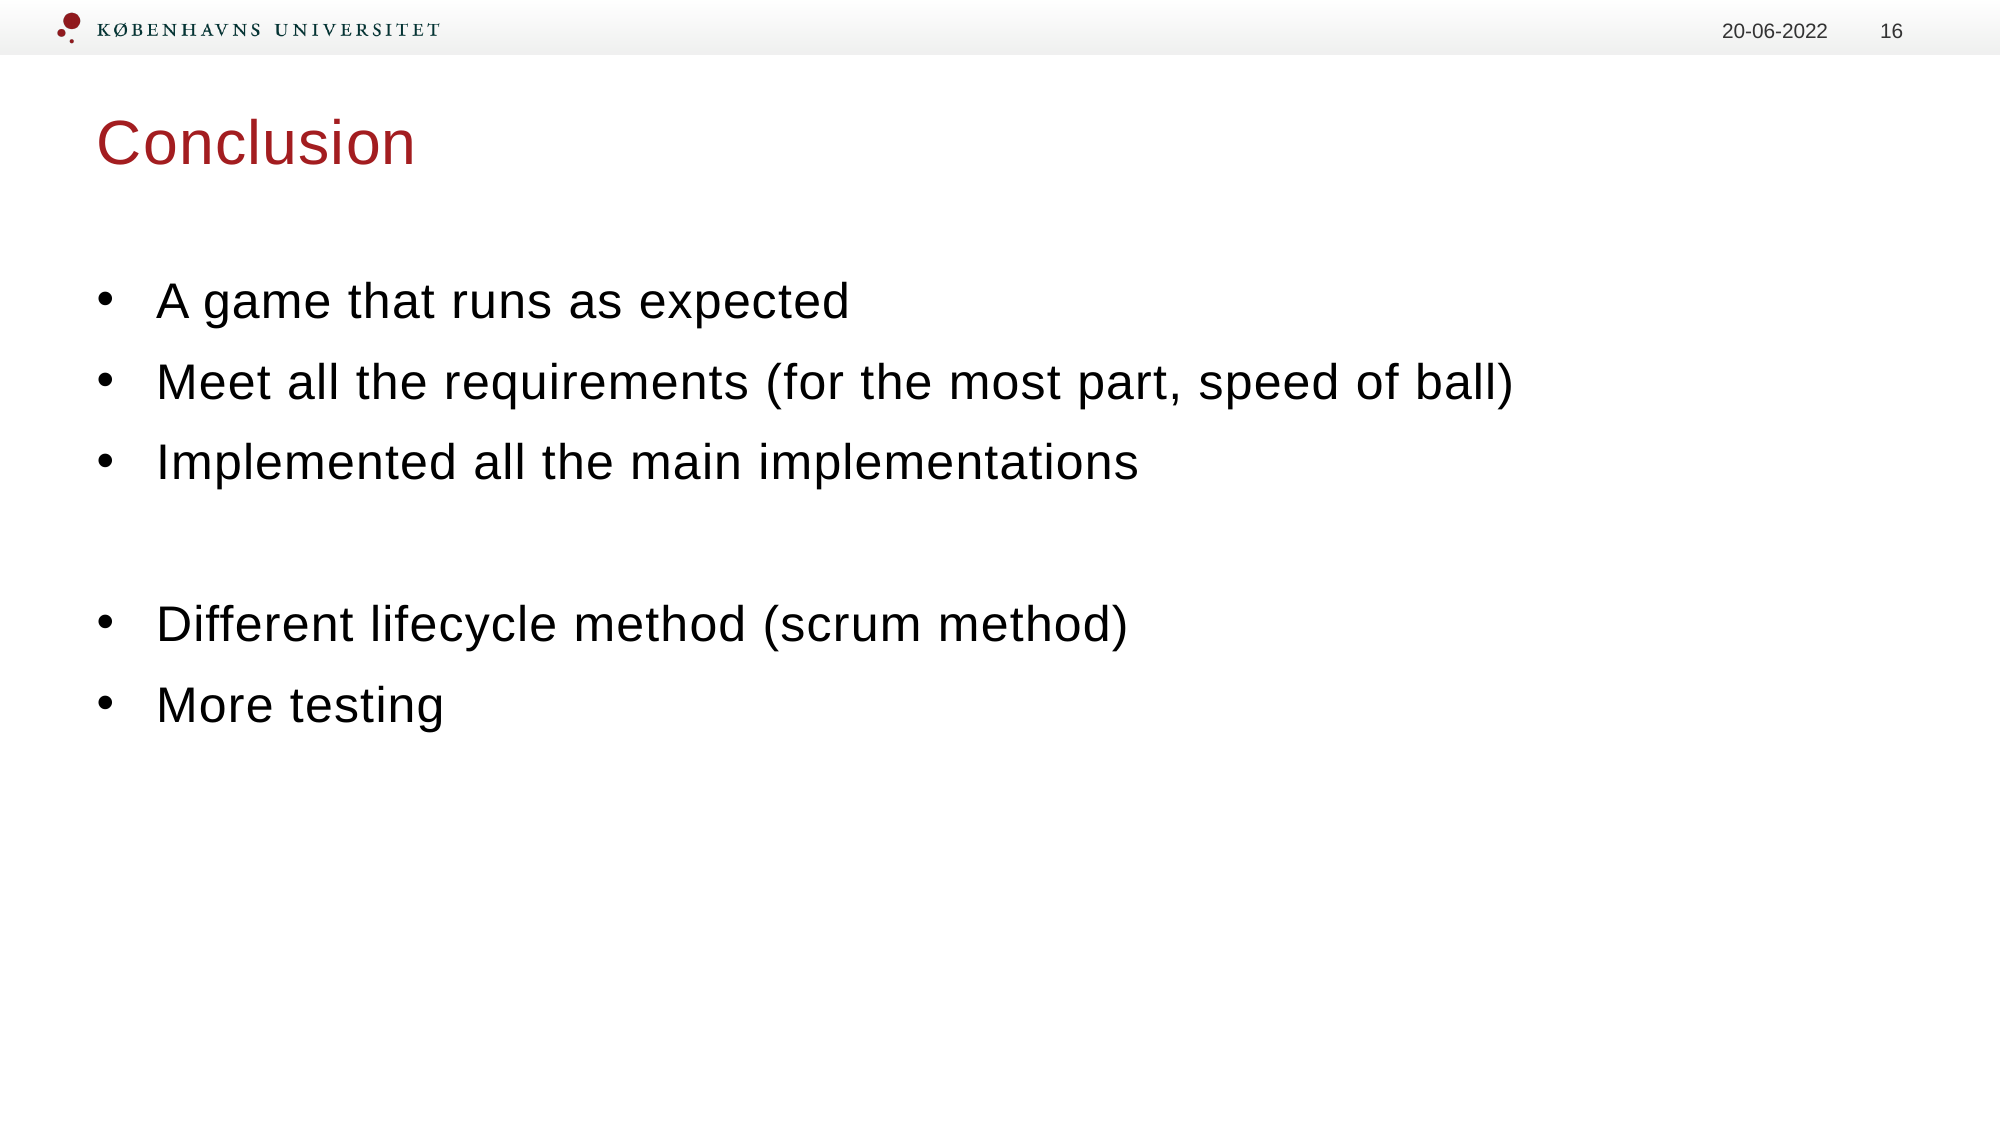

20-06-2022
16
# Conclusion
A game that runs as expected
Meet all the requirements (for the most part, speed of ball)
Implemented all the main implementations

Different lifecycle method (scrum method)
More testing